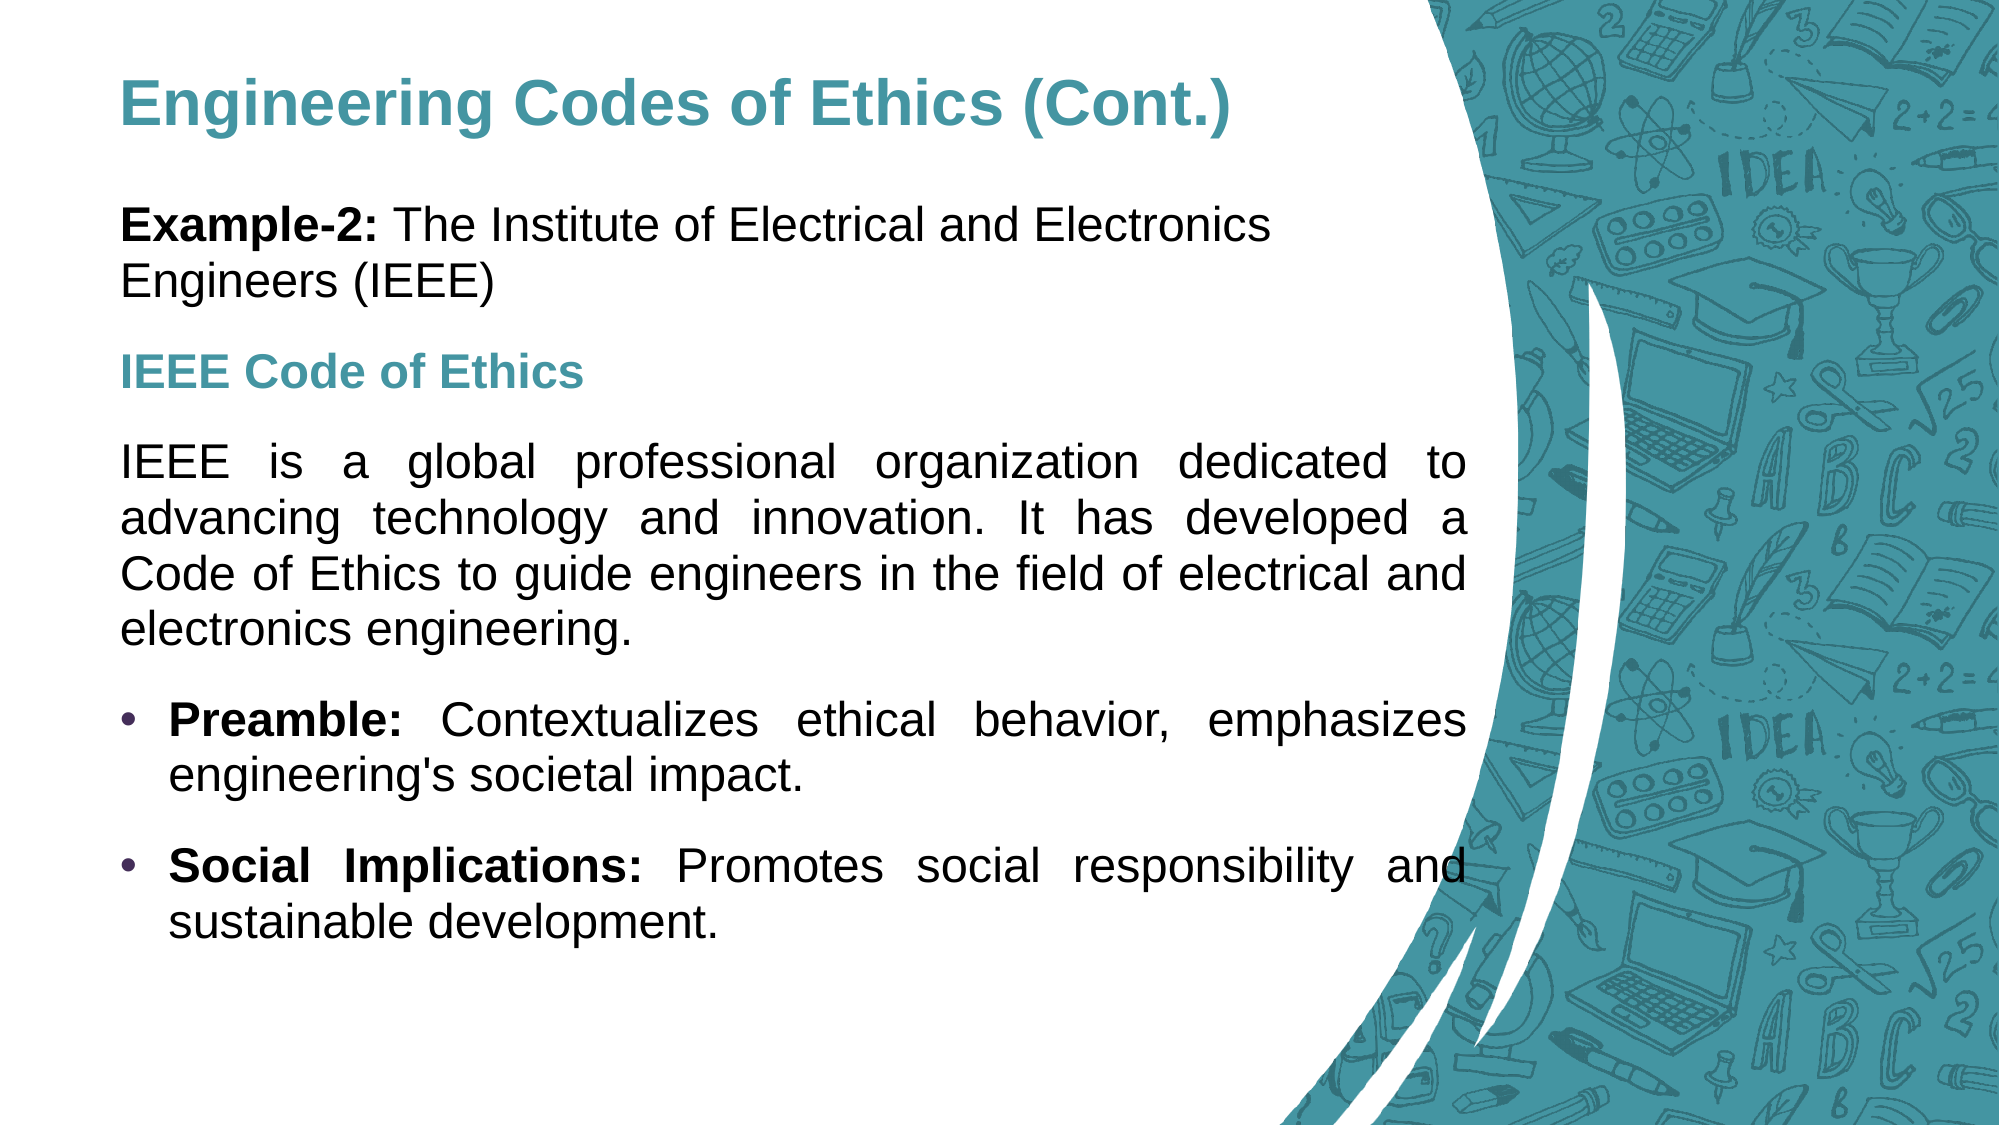

# Engineering Codes of Ethics (Cont.)
Example-2: The Institute of Electrical and Electronics Engineers (IEEE)
IEEE Code of Ethics
IEEE is a global professional organization dedicated to advancing technology and innovation. It has developed a Code of Ethics to guide engineers in the field of electrical and electronics engineering.
Preamble: Contextualizes ethical behavior, emphasizes engineering's societal impact.
Social Implications: Promotes social responsibility and sustainable development.